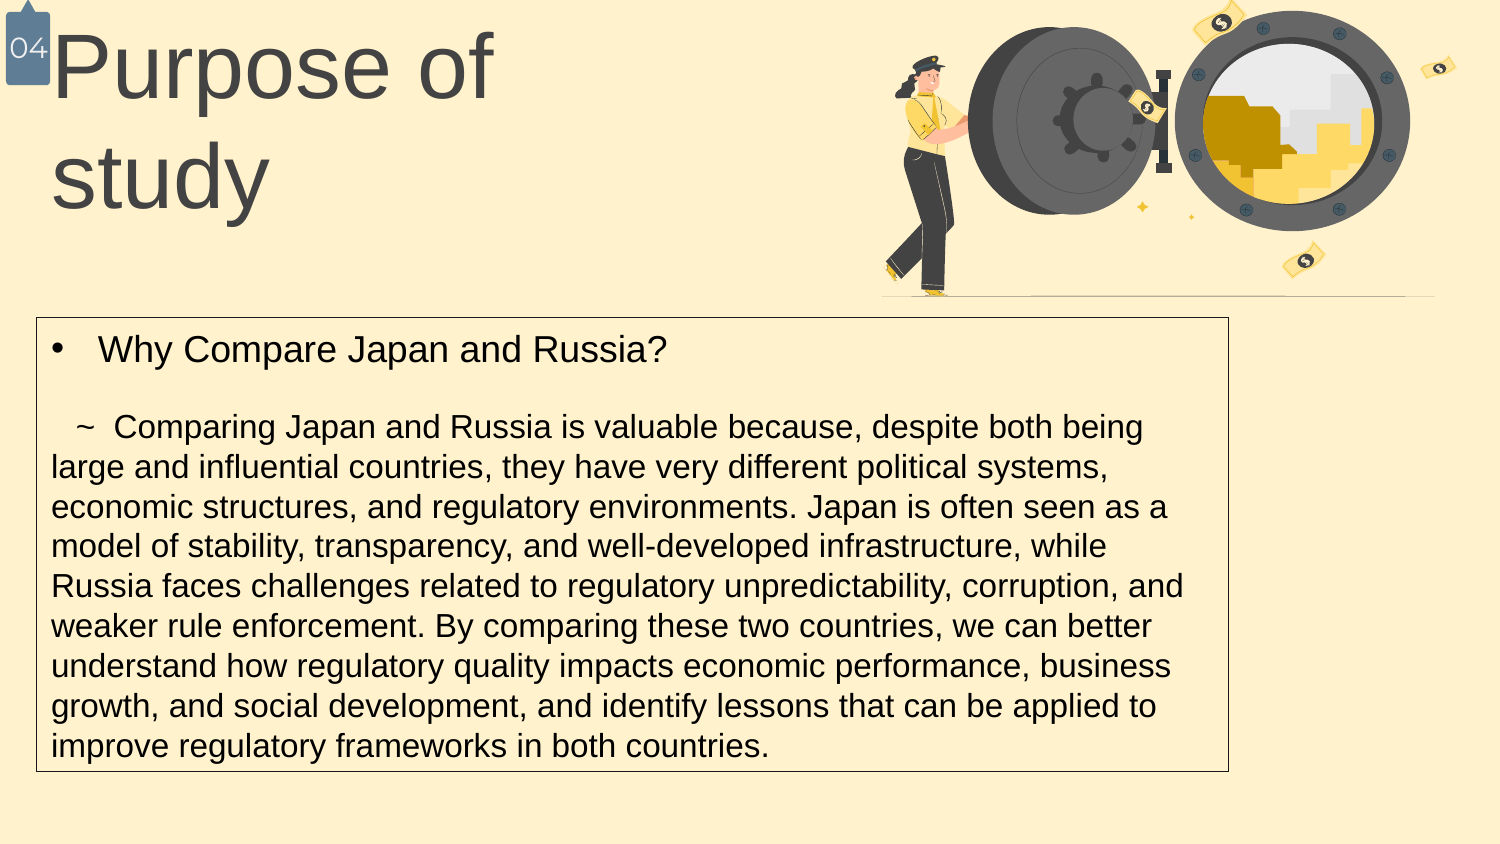

# Purpose of study
04
Why Compare Japan and Russia?

   ~  Comparing Japan and Russia is valuable because, despite both being large and influential countries, they have very different political systems, economic structures, and regulatory environments. Japan is often seen as a model of stability, transparency, and well-developed infrastructure, while Russia faces challenges related to regulatory unpredictability, corruption, and weaker rule enforcement. By comparing these two countries, we can better understand how regulatory quality impacts economic performance, business growth, and social development, and identify lessons that can be applied to improve regulatory frameworks in both countries.